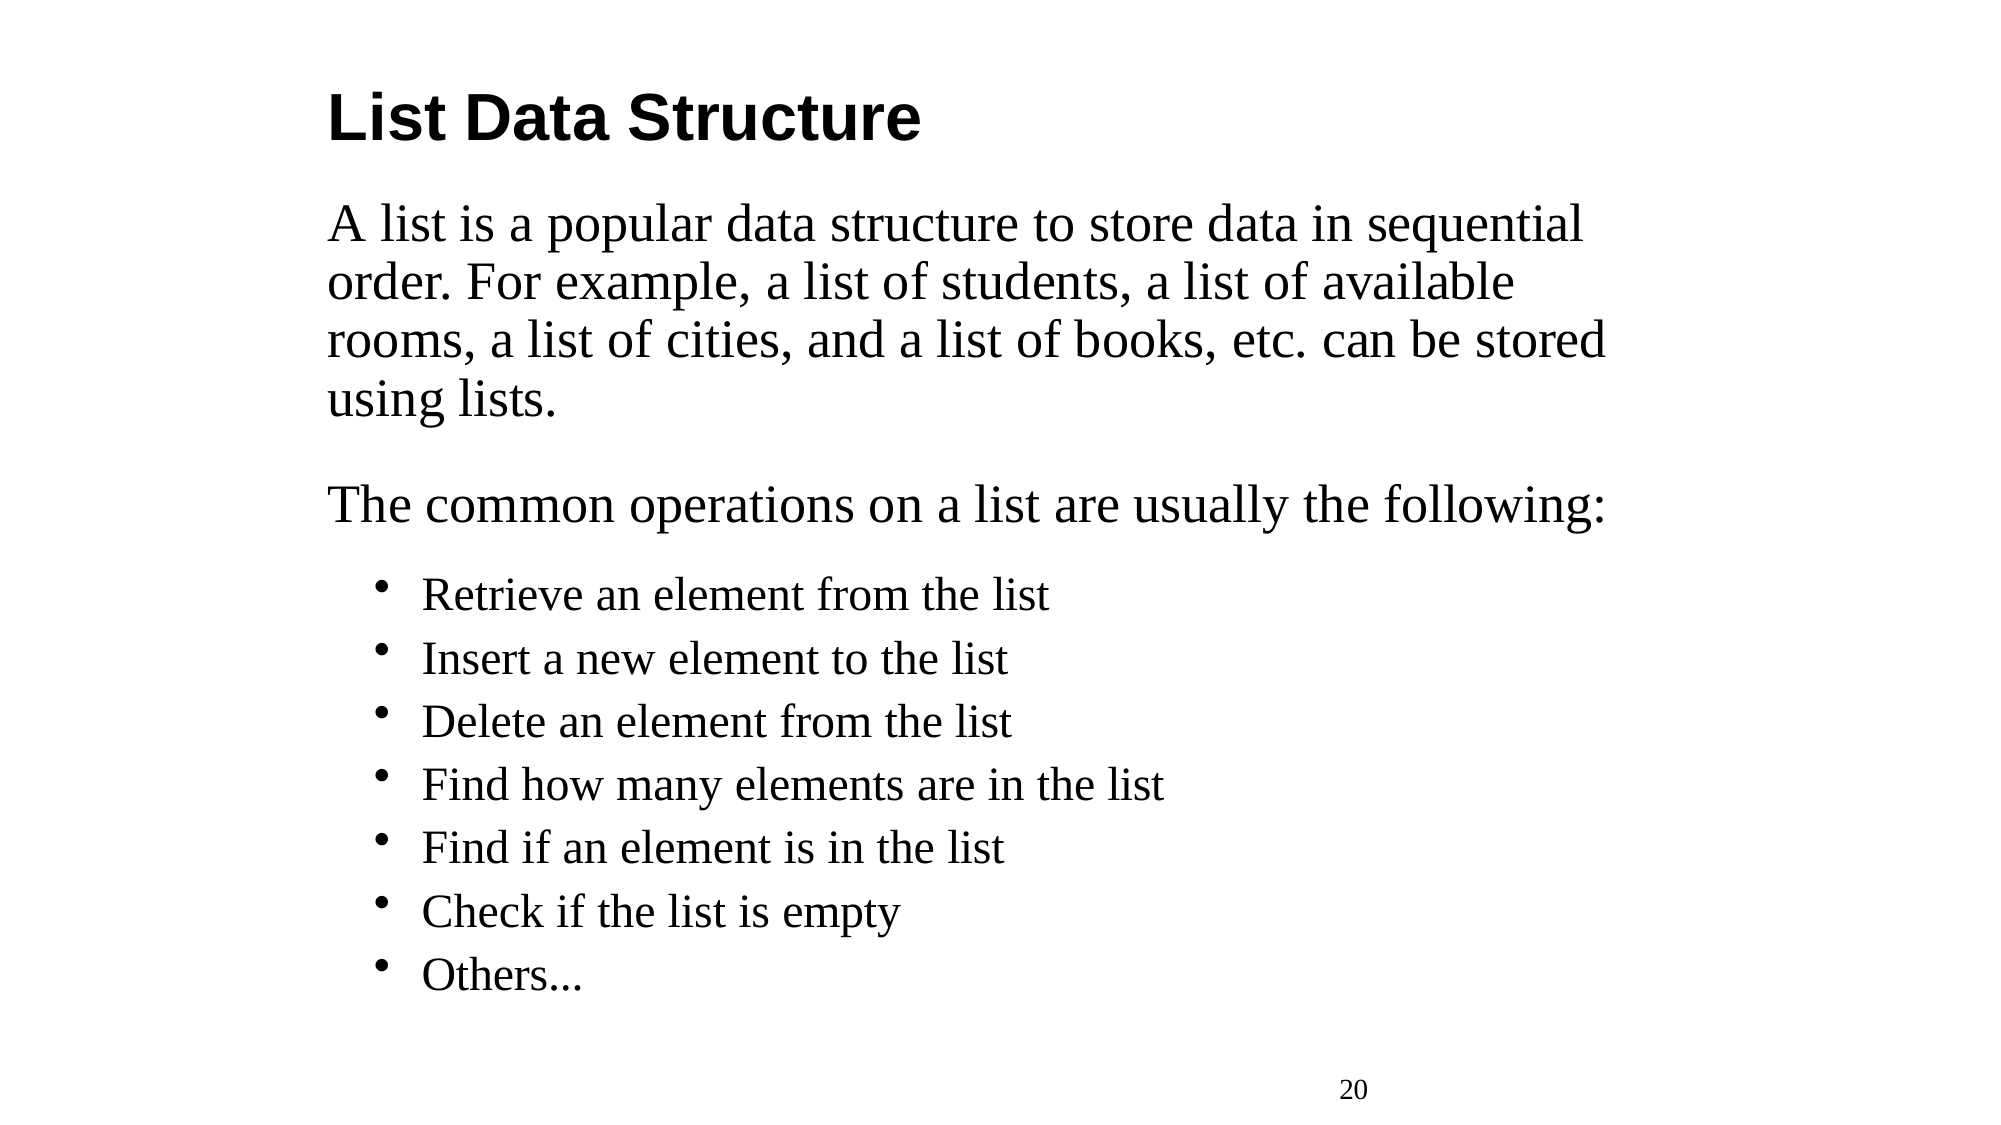

# List Data Structure
A list is a popular data structure to store data in sequential order. For example, a list of students, a list of available rooms, a list of cities, and a list of books, etc. can be stored using lists.
The common operations on a list are usually the following:
Retrieve an element from the list
Insert a new element to the list
Delete an element from the list
Find how many elements are in the list
Find if an element is in the list
Check if the list is empty
Others...
20